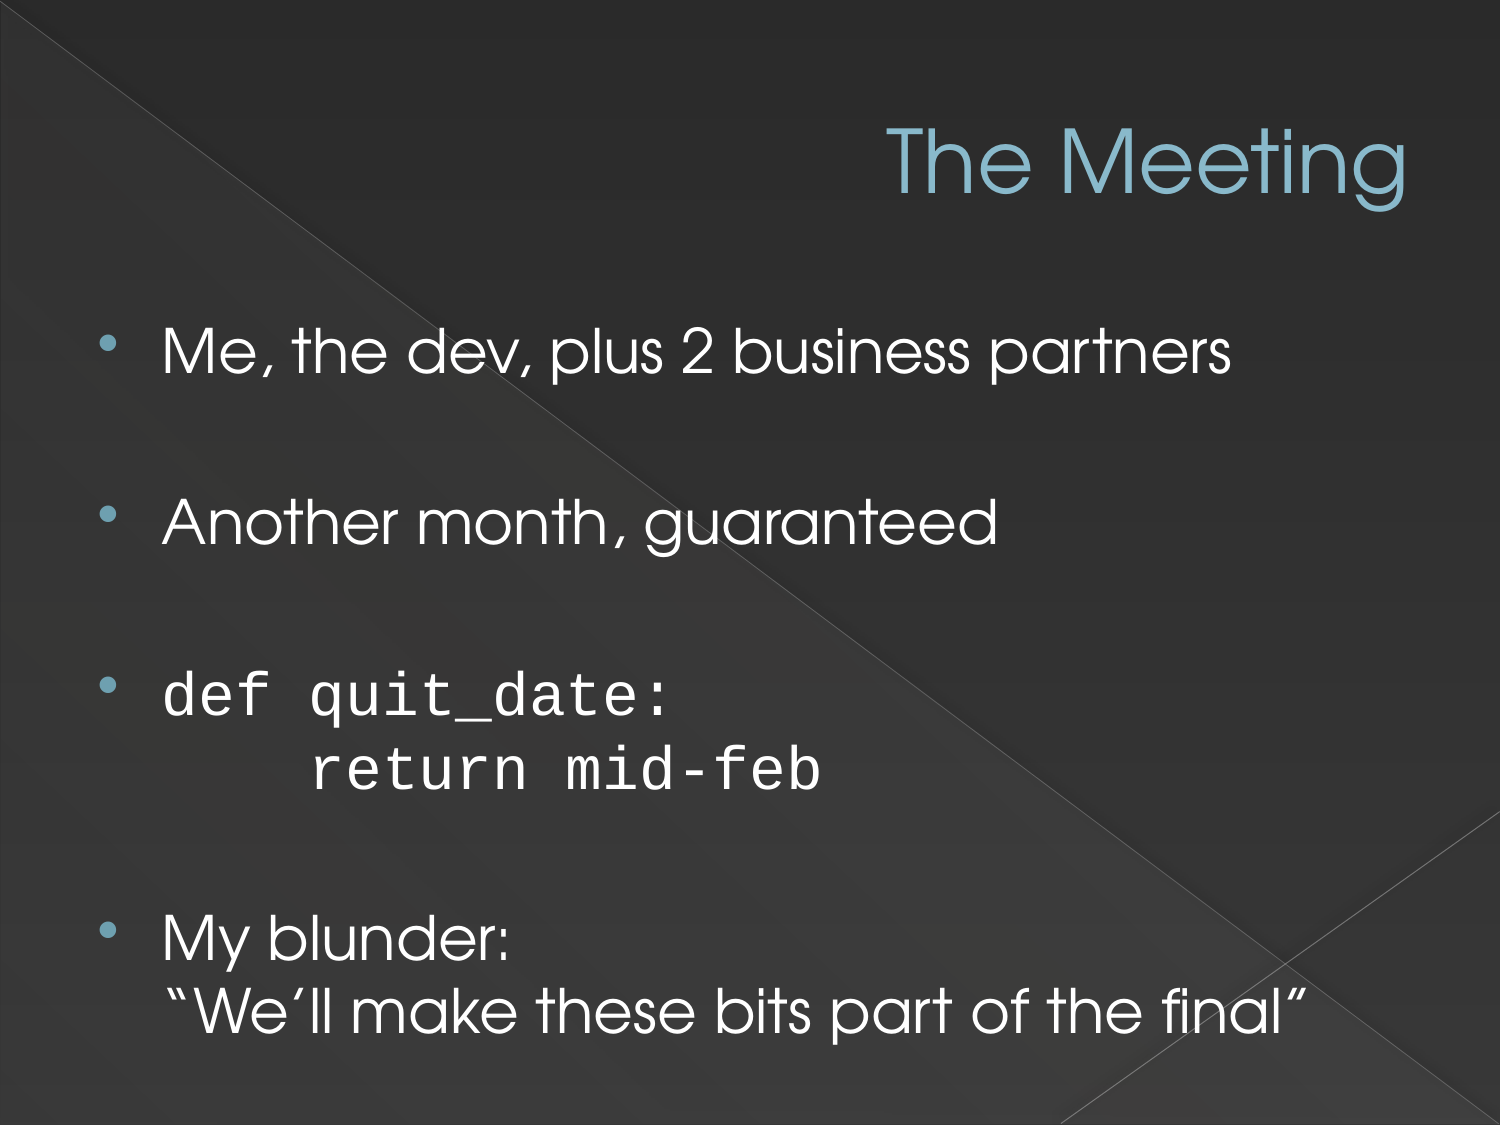

# The Meeting
Me, the dev, plus 2 business partners

Another month, guaranteed

def quit_date:
	return mid-feb

My blunder:
“We’ll make these bits part of the final”